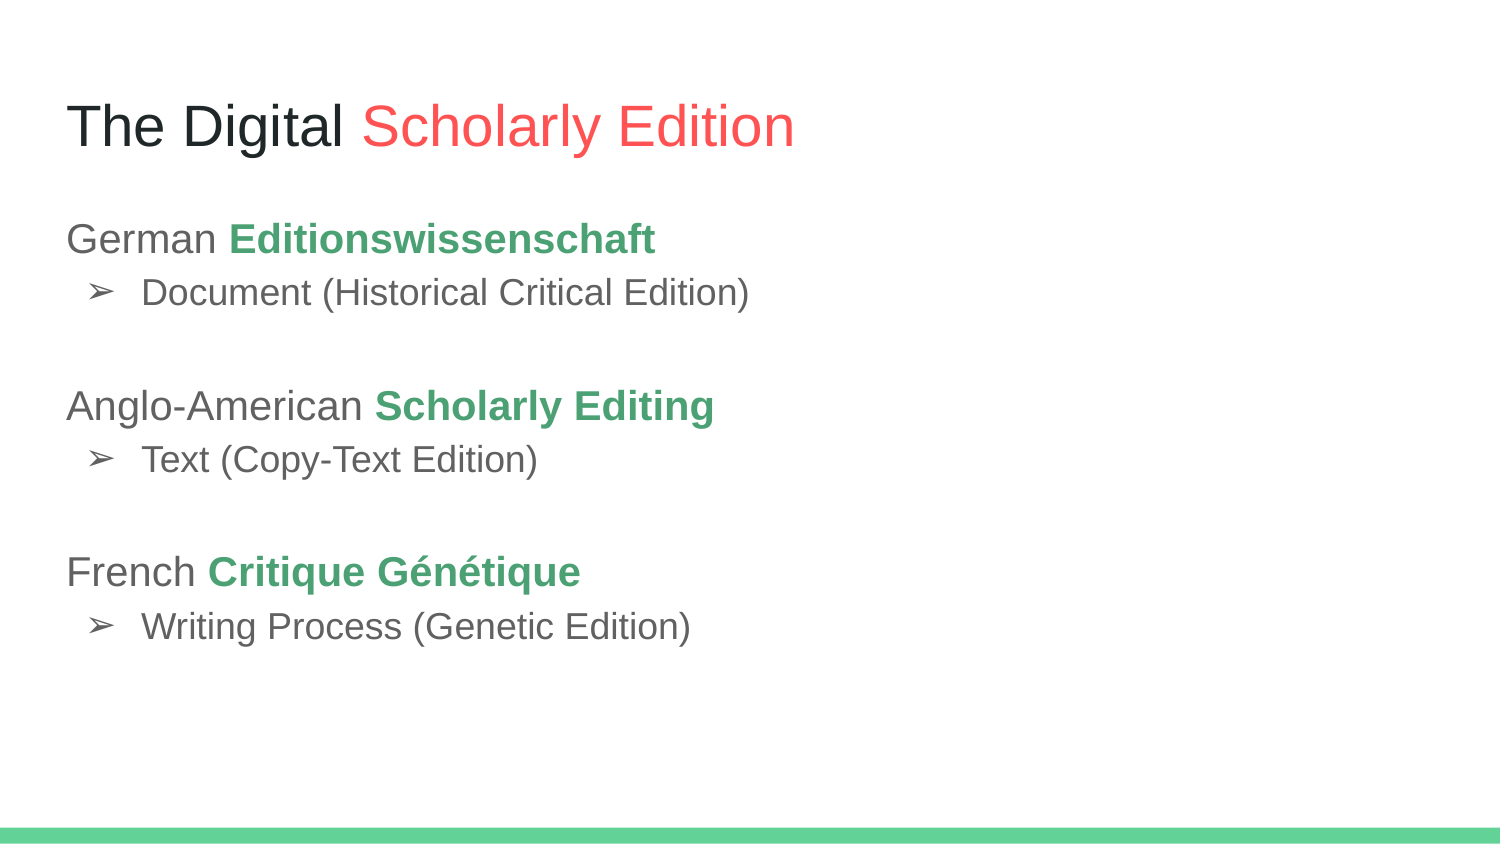

# The Digital Scholarly Edition

German Editionswissenschaft
Document (Historical Critical Edition)

Anglo-American Scholarly Editing
Text (Copy-Text Edition)

French Critique Génétique
Writing Process (Genetic Edition)